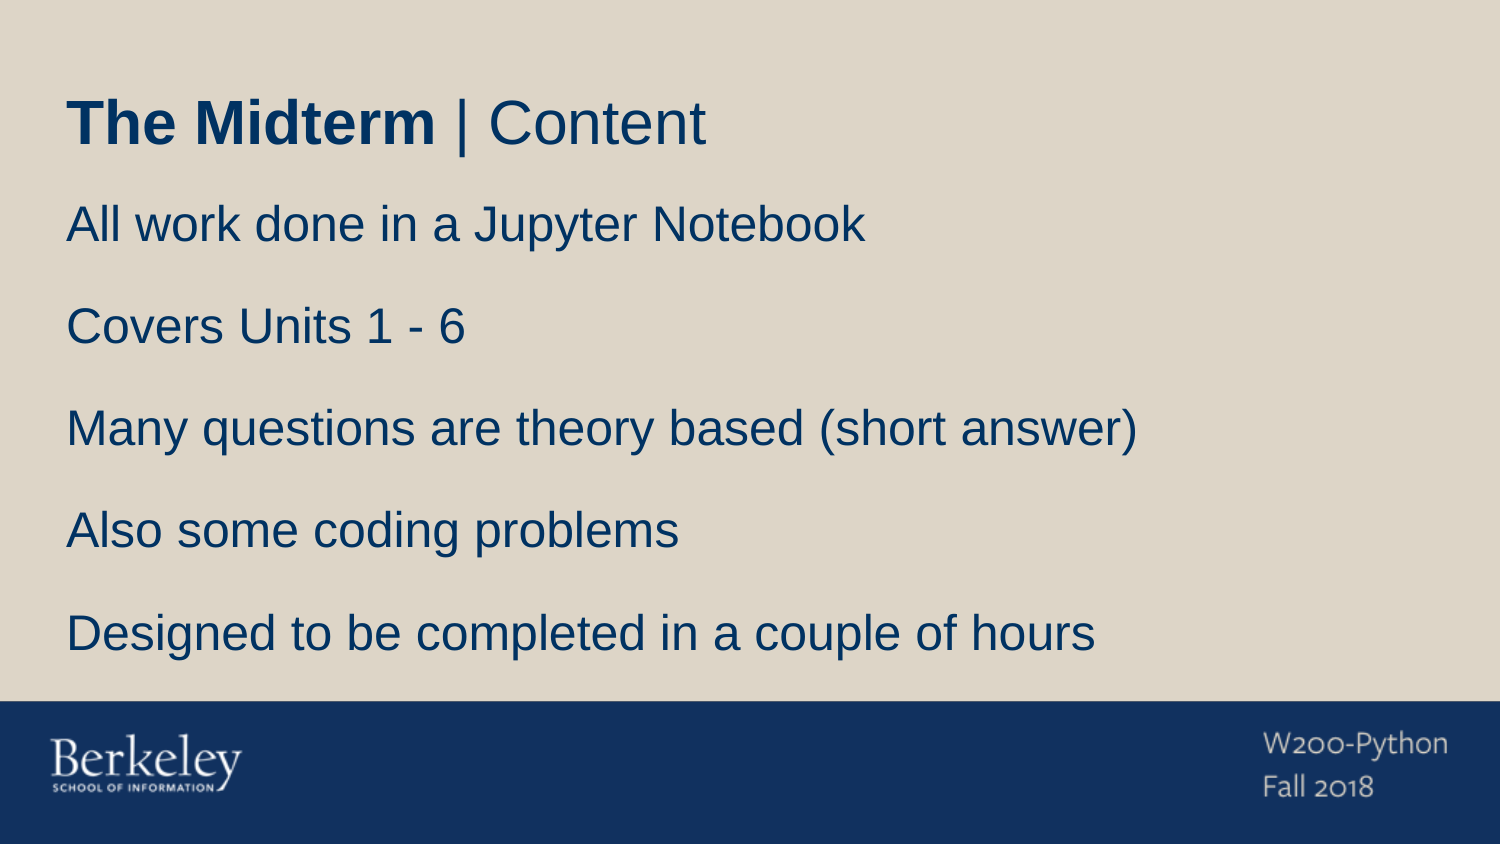

# The Midterm | Content
All work done in a Jupyter Notebook
Covers Units 1 - 6
Many questions are theory based (short answer)
Also some coding problems
Designed to be completed in a couple of hours